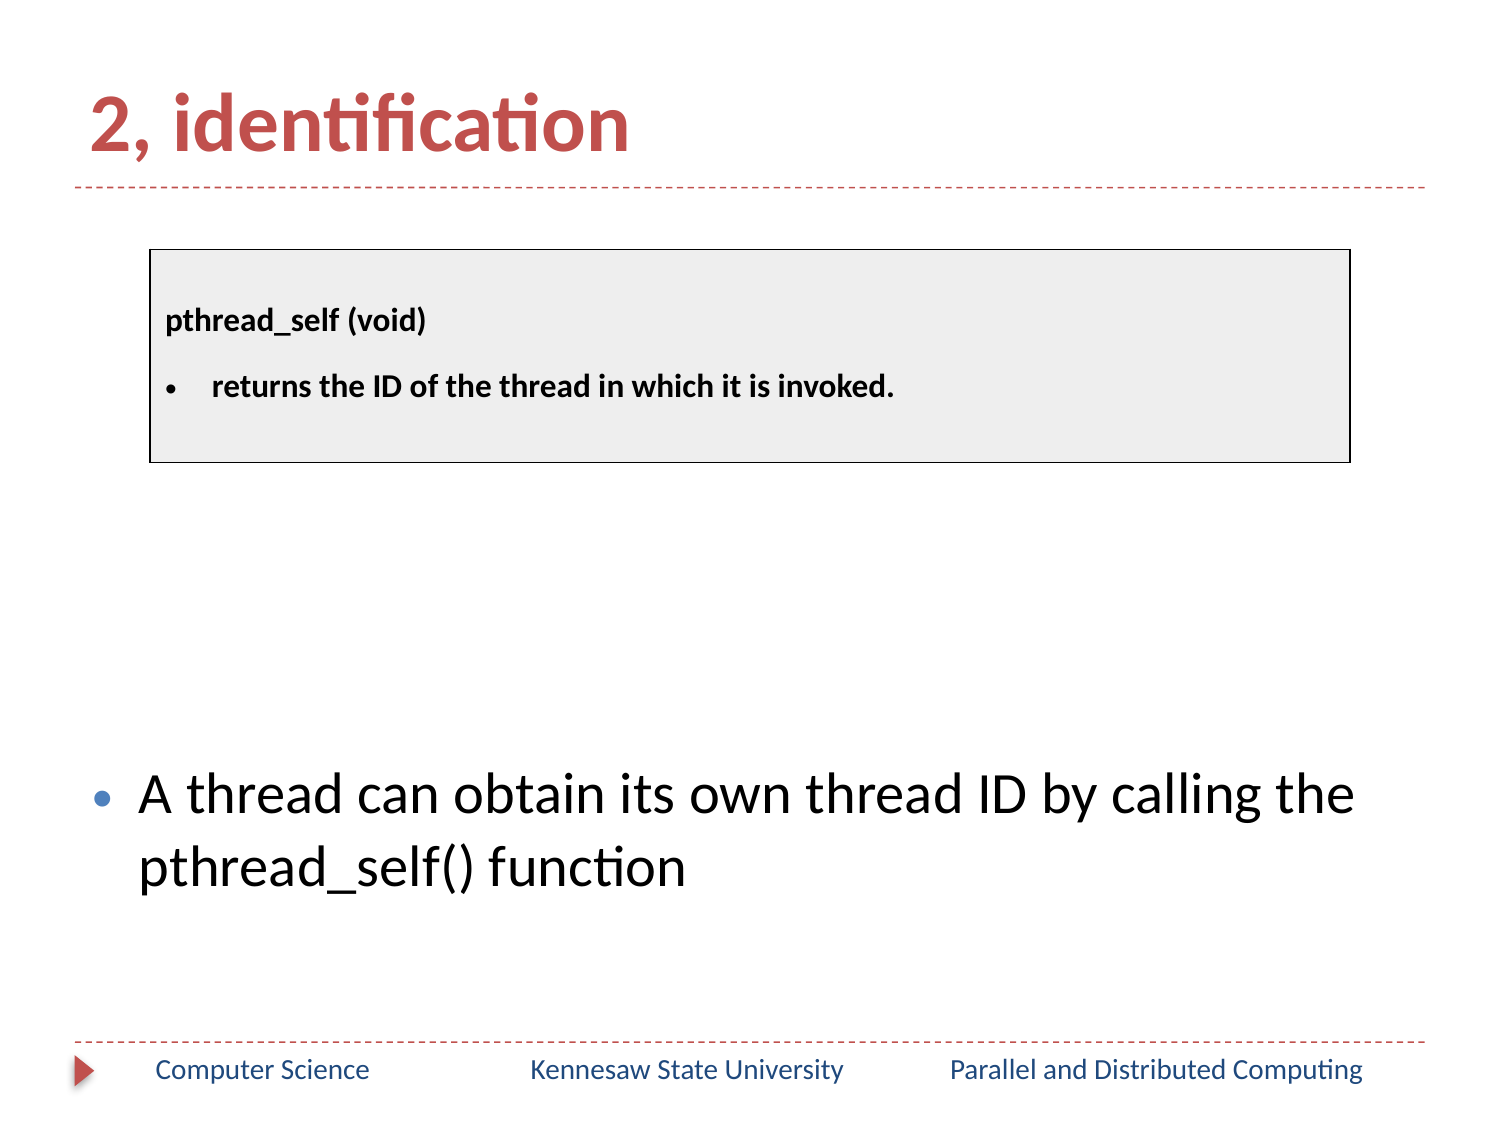

# 2, identification
| pthread\_self (void) returns the ID of the thread in which it is invoked. |
| --- |
A thread can obtain its own thread ID by calling the pthread_self() function
Computer Science
Kennesaw State University
Parallel and Distributed Computing